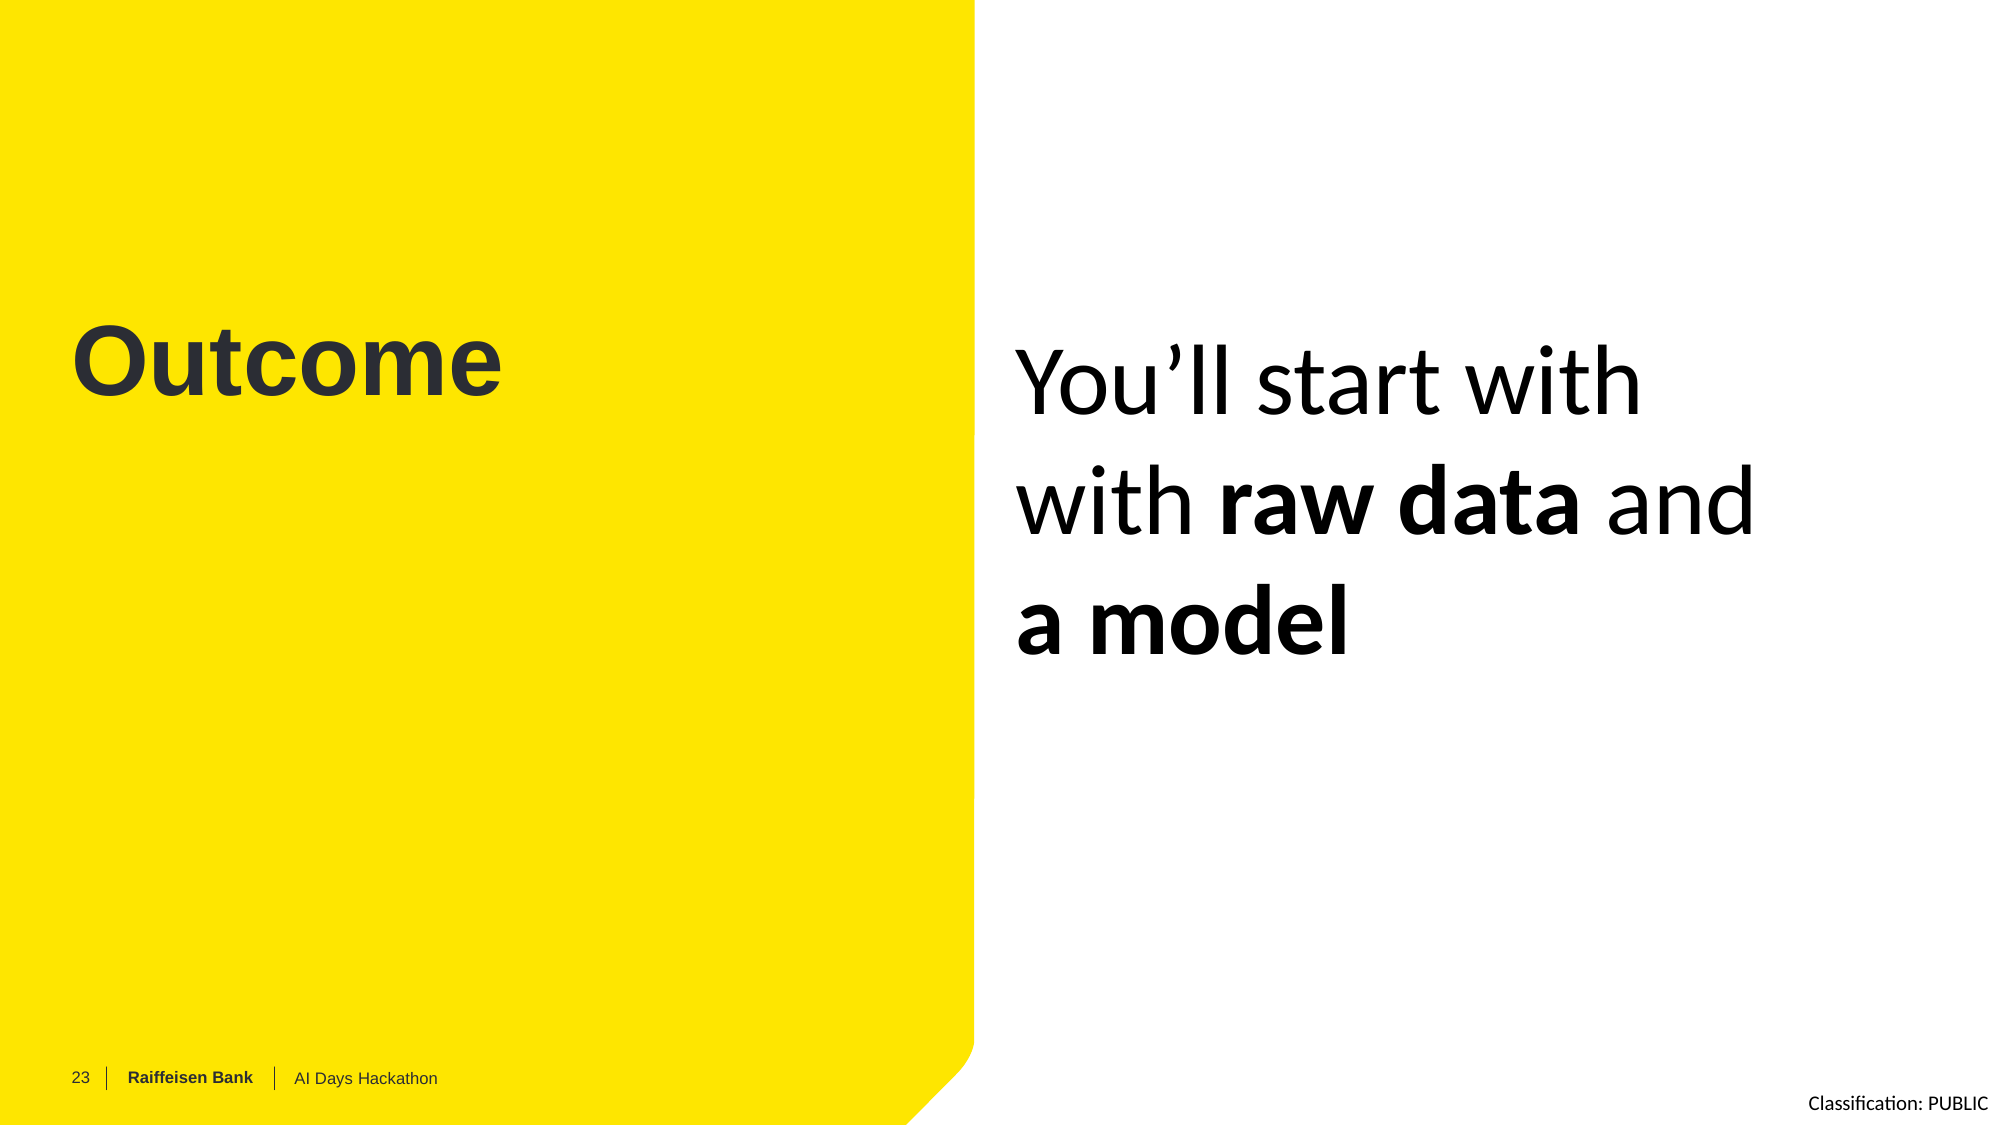

# Outcome
You’ll start with
with raw data and
a model

You’ll finish with an intelligent, explainable
AI system
AI Days Hackathon